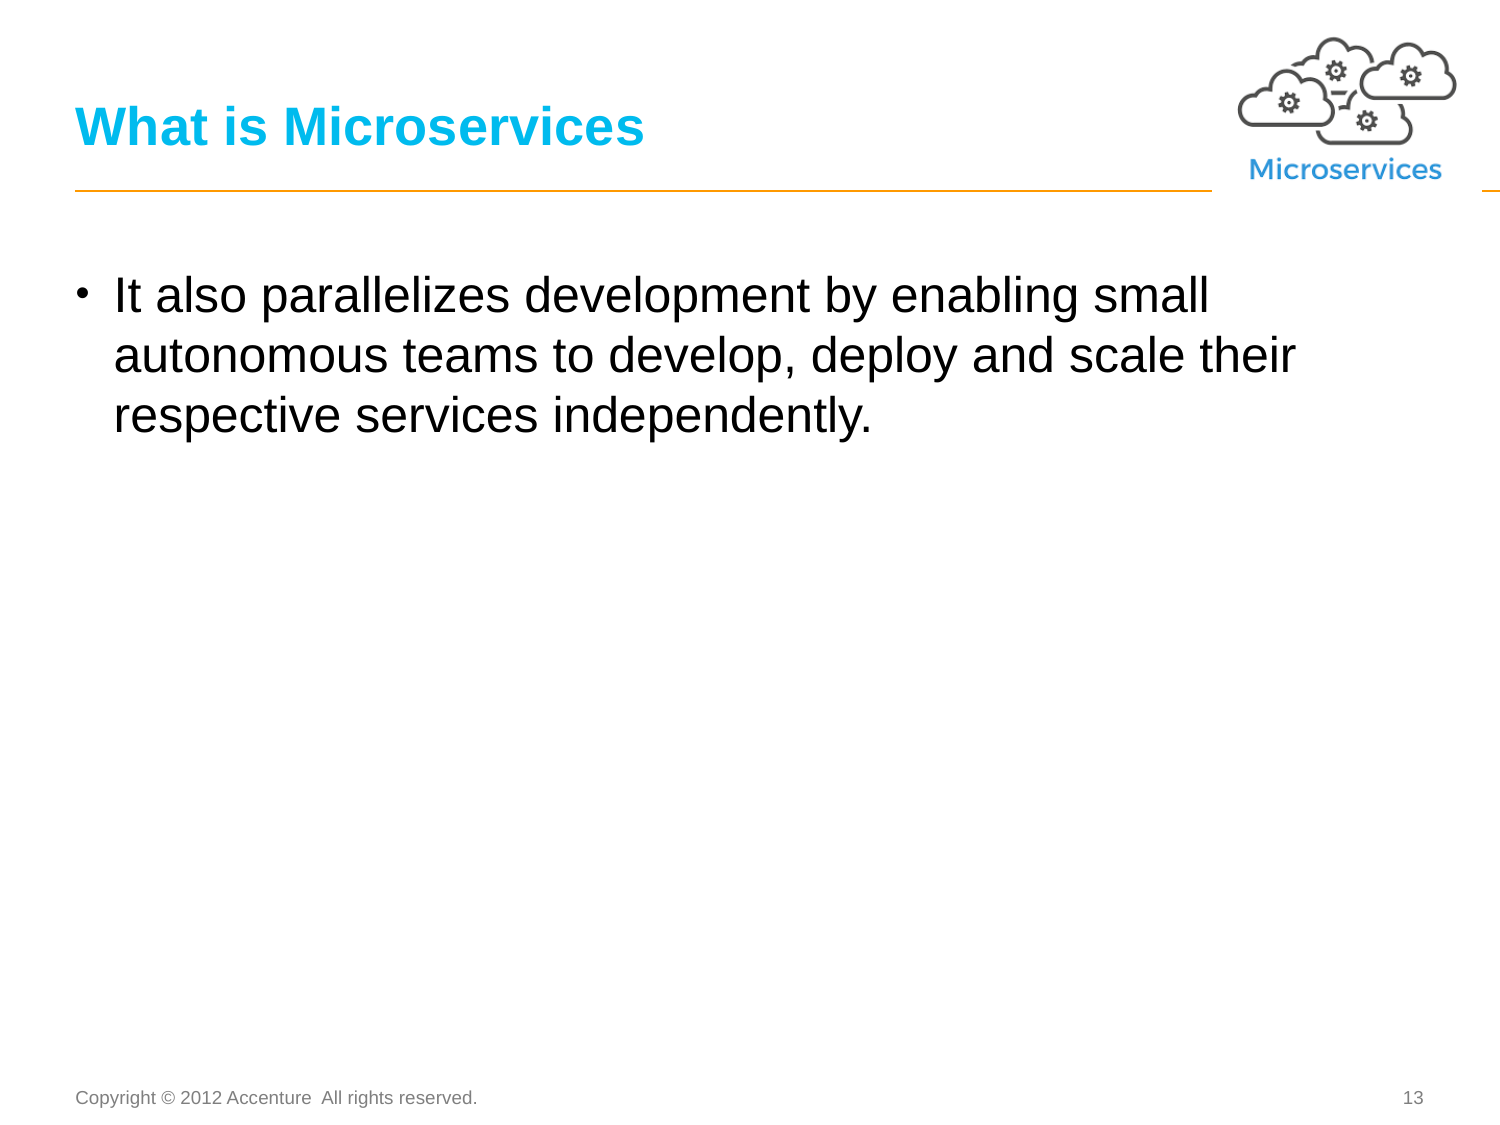

# What is Microservices
It also parallelizes development by enabling small autonomous teams to develop, deploy and scale their respective services independently.